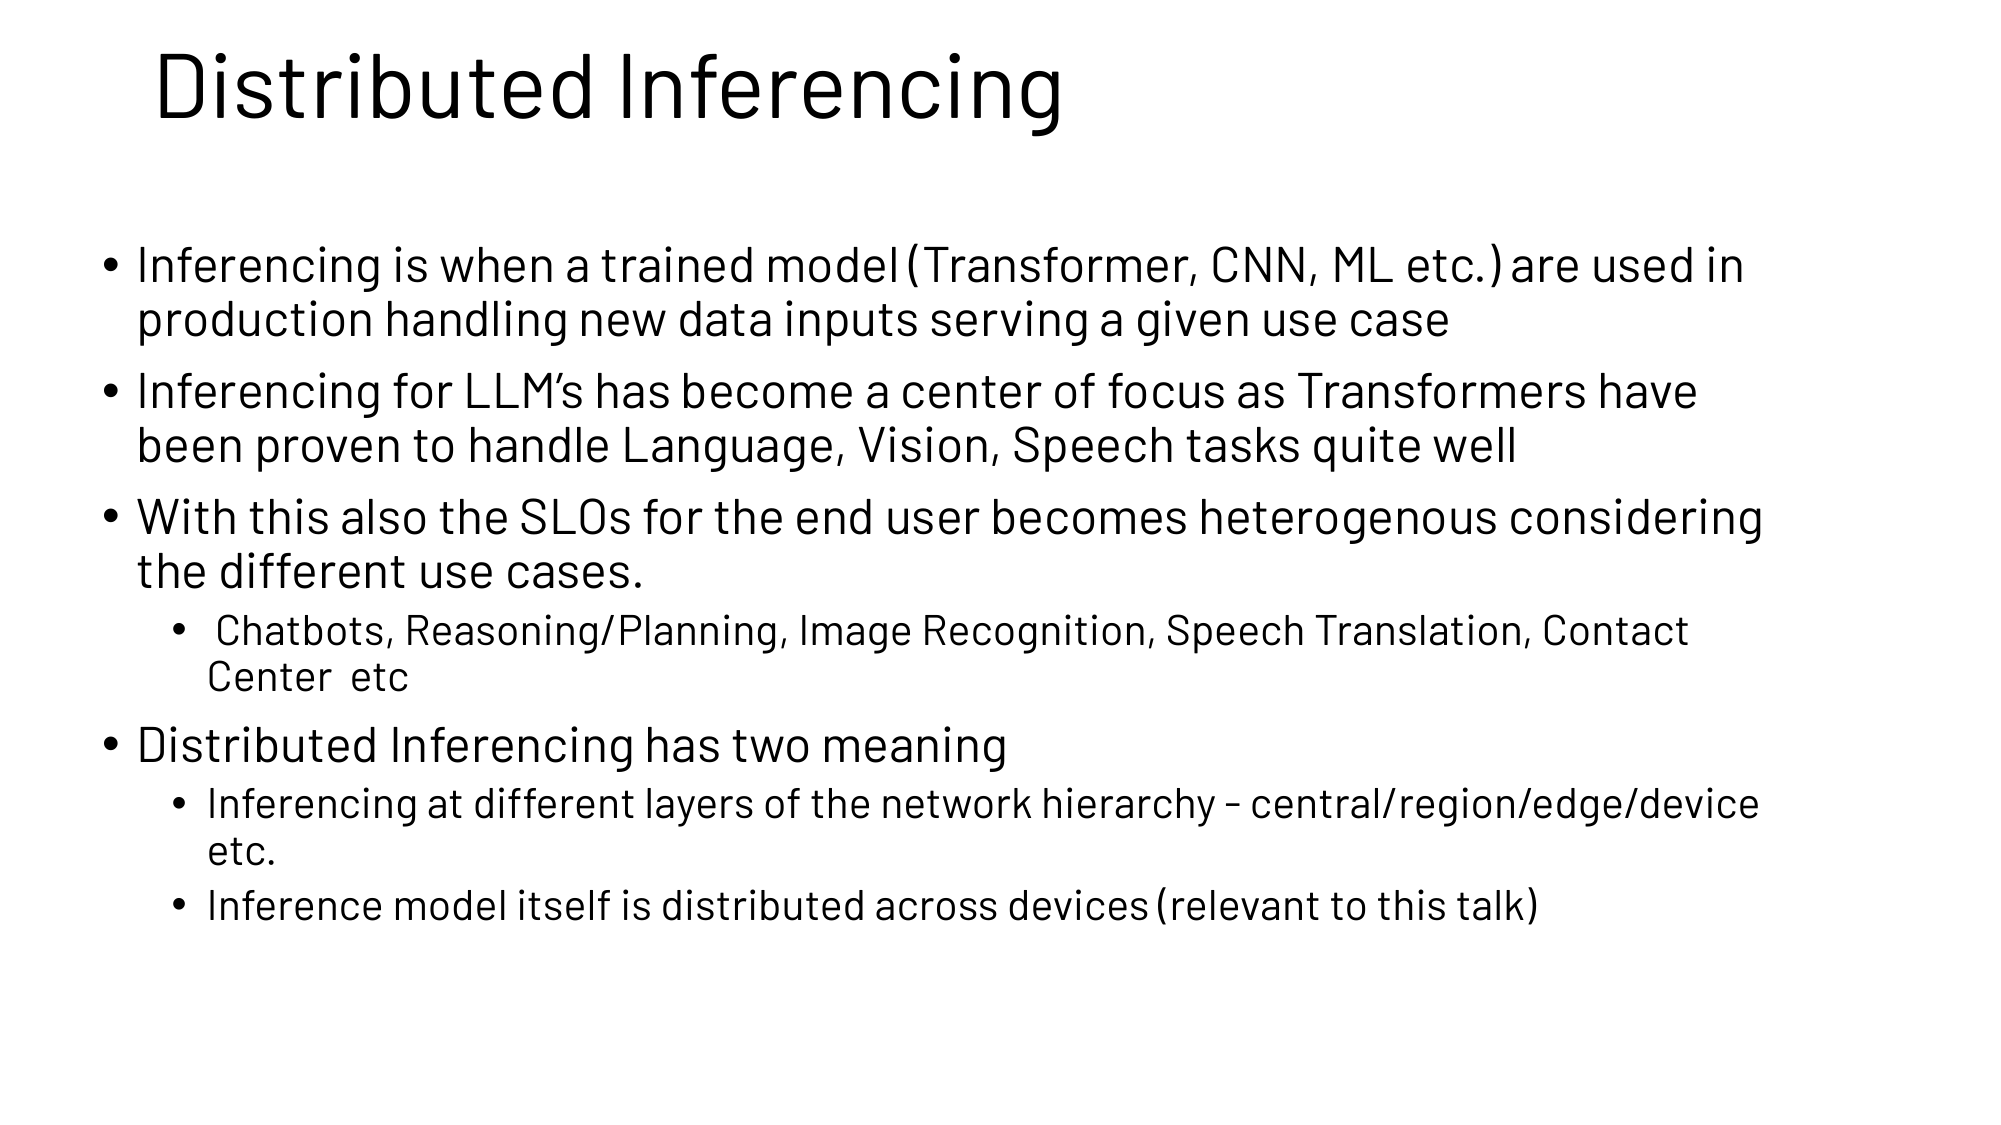

# Distributed Inferencing
Inferencing is when a trained model (Transformer, CNN, ML etc.) are used in production handling new data inputs serving a given use case
Inferencing for LLM’s has become a center of focus as Transformers have been proven to handle Language, Vision, Speech tasks quite well
With this also the SLOs for the end user becomes heterogenous considering the different use cases.
 Chatbots, Reasoning/Planning, Image Recognition, Speech Translation, Contact Center  etc
Distributed Inferencing has two meaning
Inferencing at different layers of the network hierarchy - central/region/edge/device etc.
Inference model itself is distributed across devices (relevant to this talk)